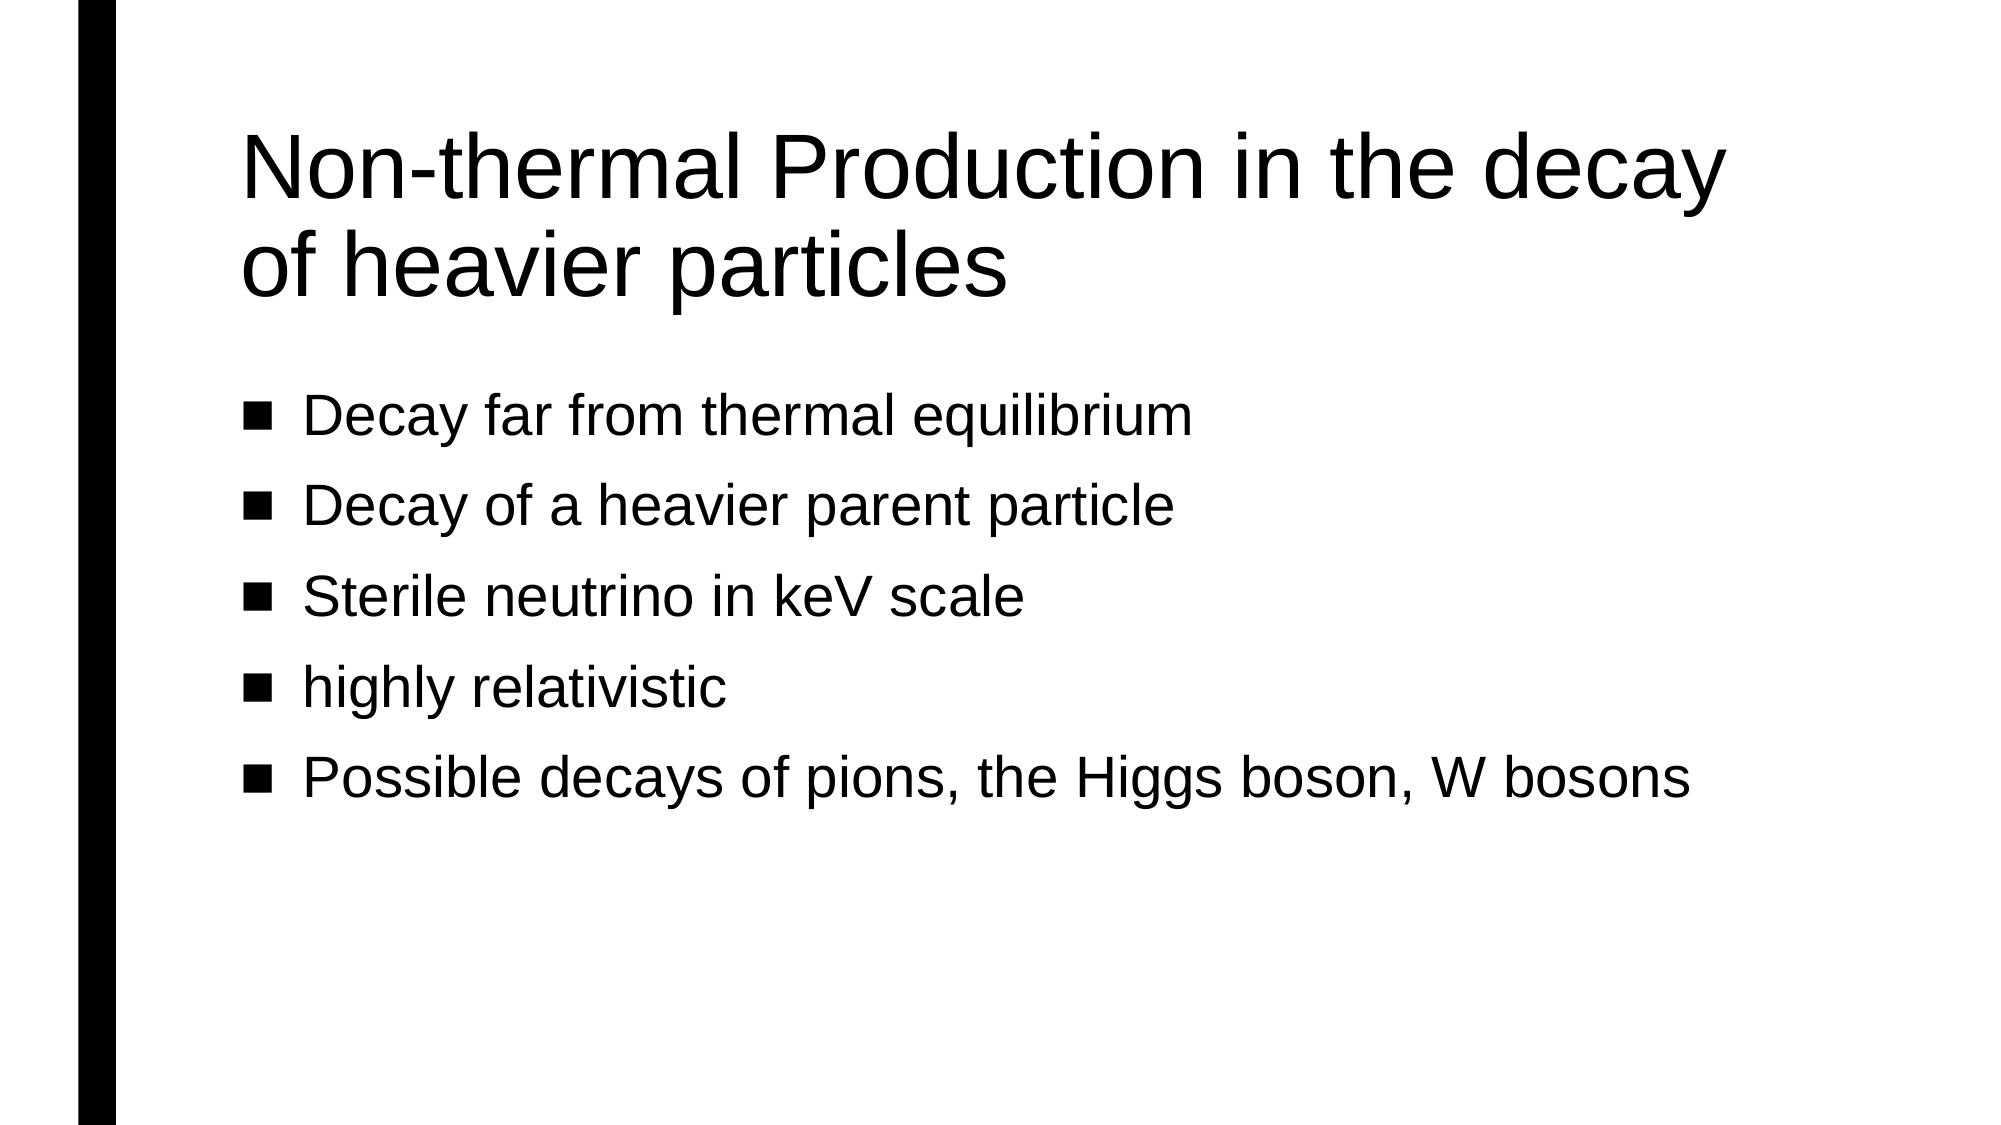

# Non-thermal Production in the decay of heavier particles
Decay far from thermal equilibrium
Decay of a heavier parent particle
Sterile neutrino in keV scale
highly relativistic
Possible decays of pions, the Higgs boson, W bosons